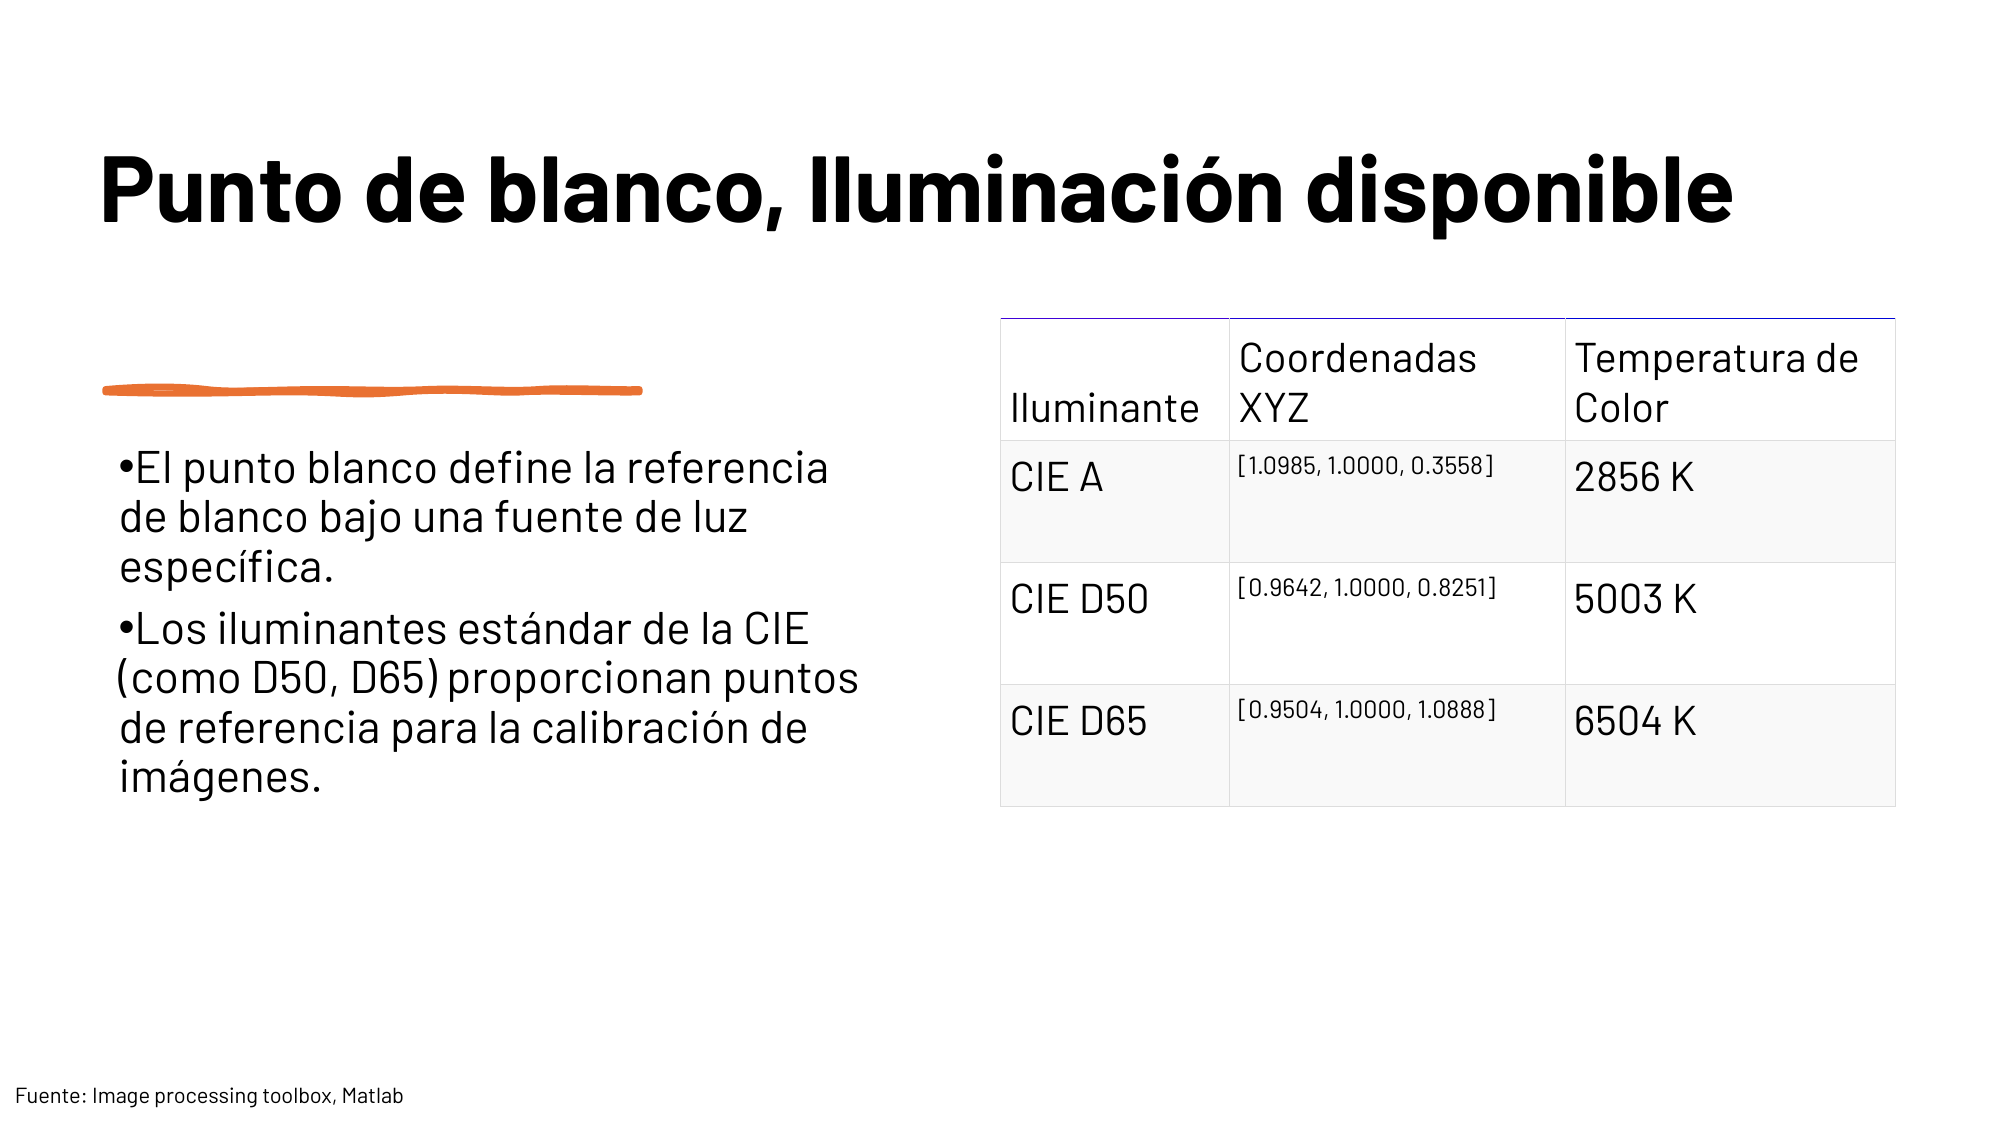

# Punto de blanco, Iluminación disponible
| Iluminante | Coordenadas XYZ | Temperatura de Color |
| --- | --- | --- |
| CIE A | [1.0985, 1.0000, 0.3558] | 2856 K |
| CIE D50 | [0.9642, 1.0000, 0.8251] | 5003 K |
| CIE D65 | [0.9504, 1.0000, 1.0888] | 6504 K |

El punto blanco define la referencia de blanco bajo una fuente de luz específica.
Los iluminantes estándar de la CIE (como D50, D65) proporcionan puntos de referencia para la calibración de imágenes.
Fuente: Image processing toolbox, Matlab